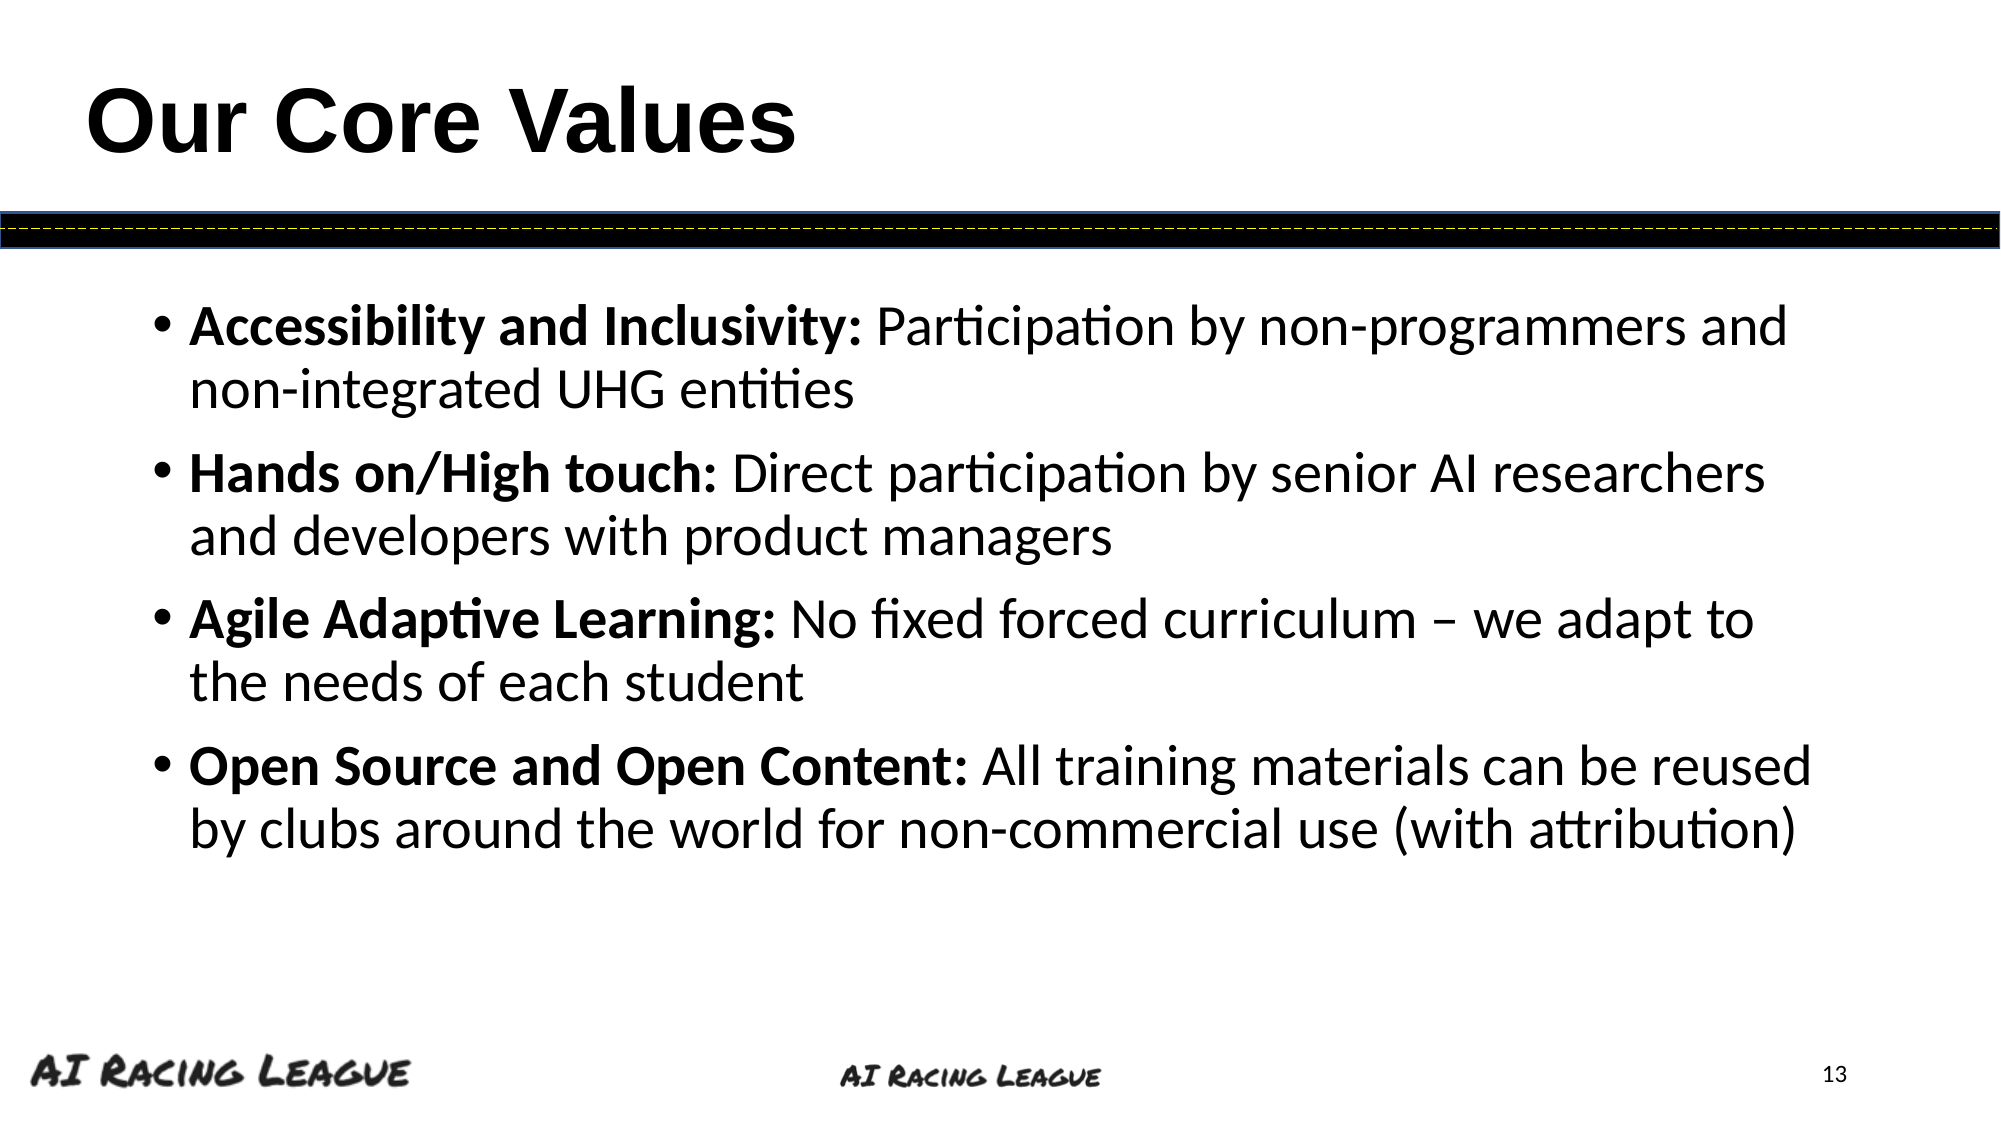

# Our Core Values
Accessibility and Inclusivity: Participation by non-programmers and non-integrated UHG entities
Hands on/High touch: Direct participation by senior AI researchers and developers with product managers
Agile Adaptive Learning: No fixed forced curriculum – we adapt to the needs of each student
Open Source and Open Content: All training materials can be reused by clubs around the world for non-commercial use (with attribution)
13